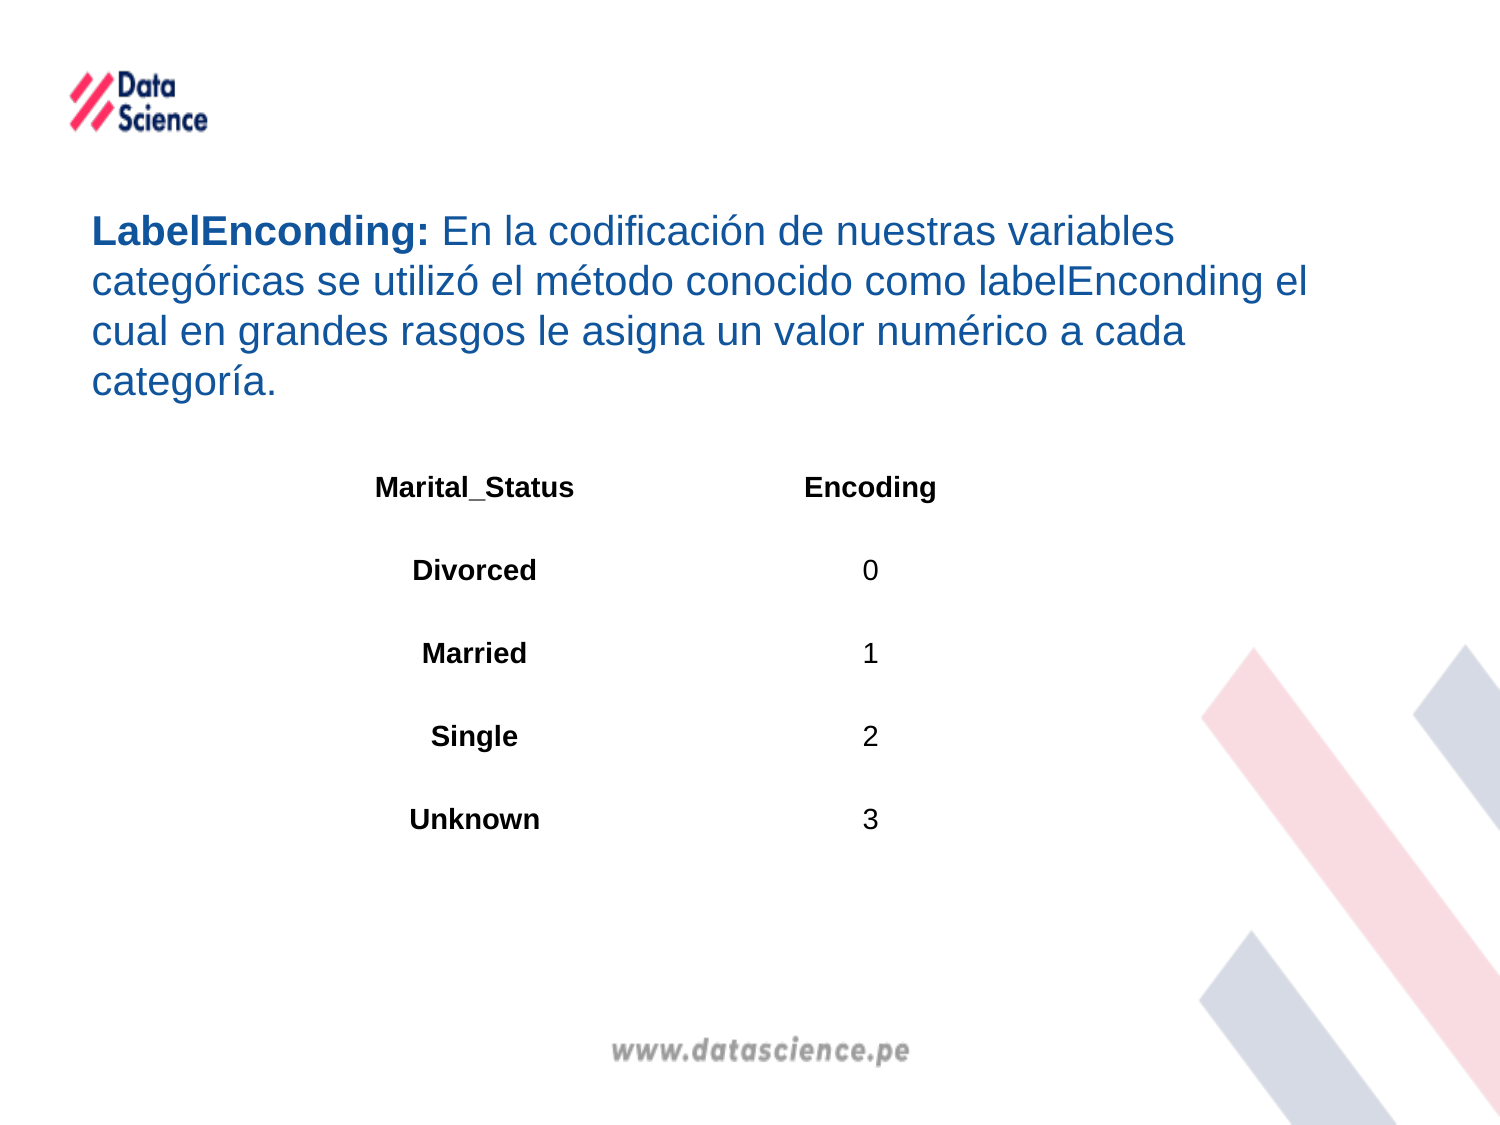

LabelEnconding: En la codificación de nuestras variables categóricas se utilizó el método conocido como labelEnconding el cual en grandes rasgos le asigna un valor numérico a cada categoría.

| Marital\_Status | Encoding |
| --- | --- |
| Divorced | 0 |
| Married | 1 |
| Single | 2 |
| Unknown | 3 |